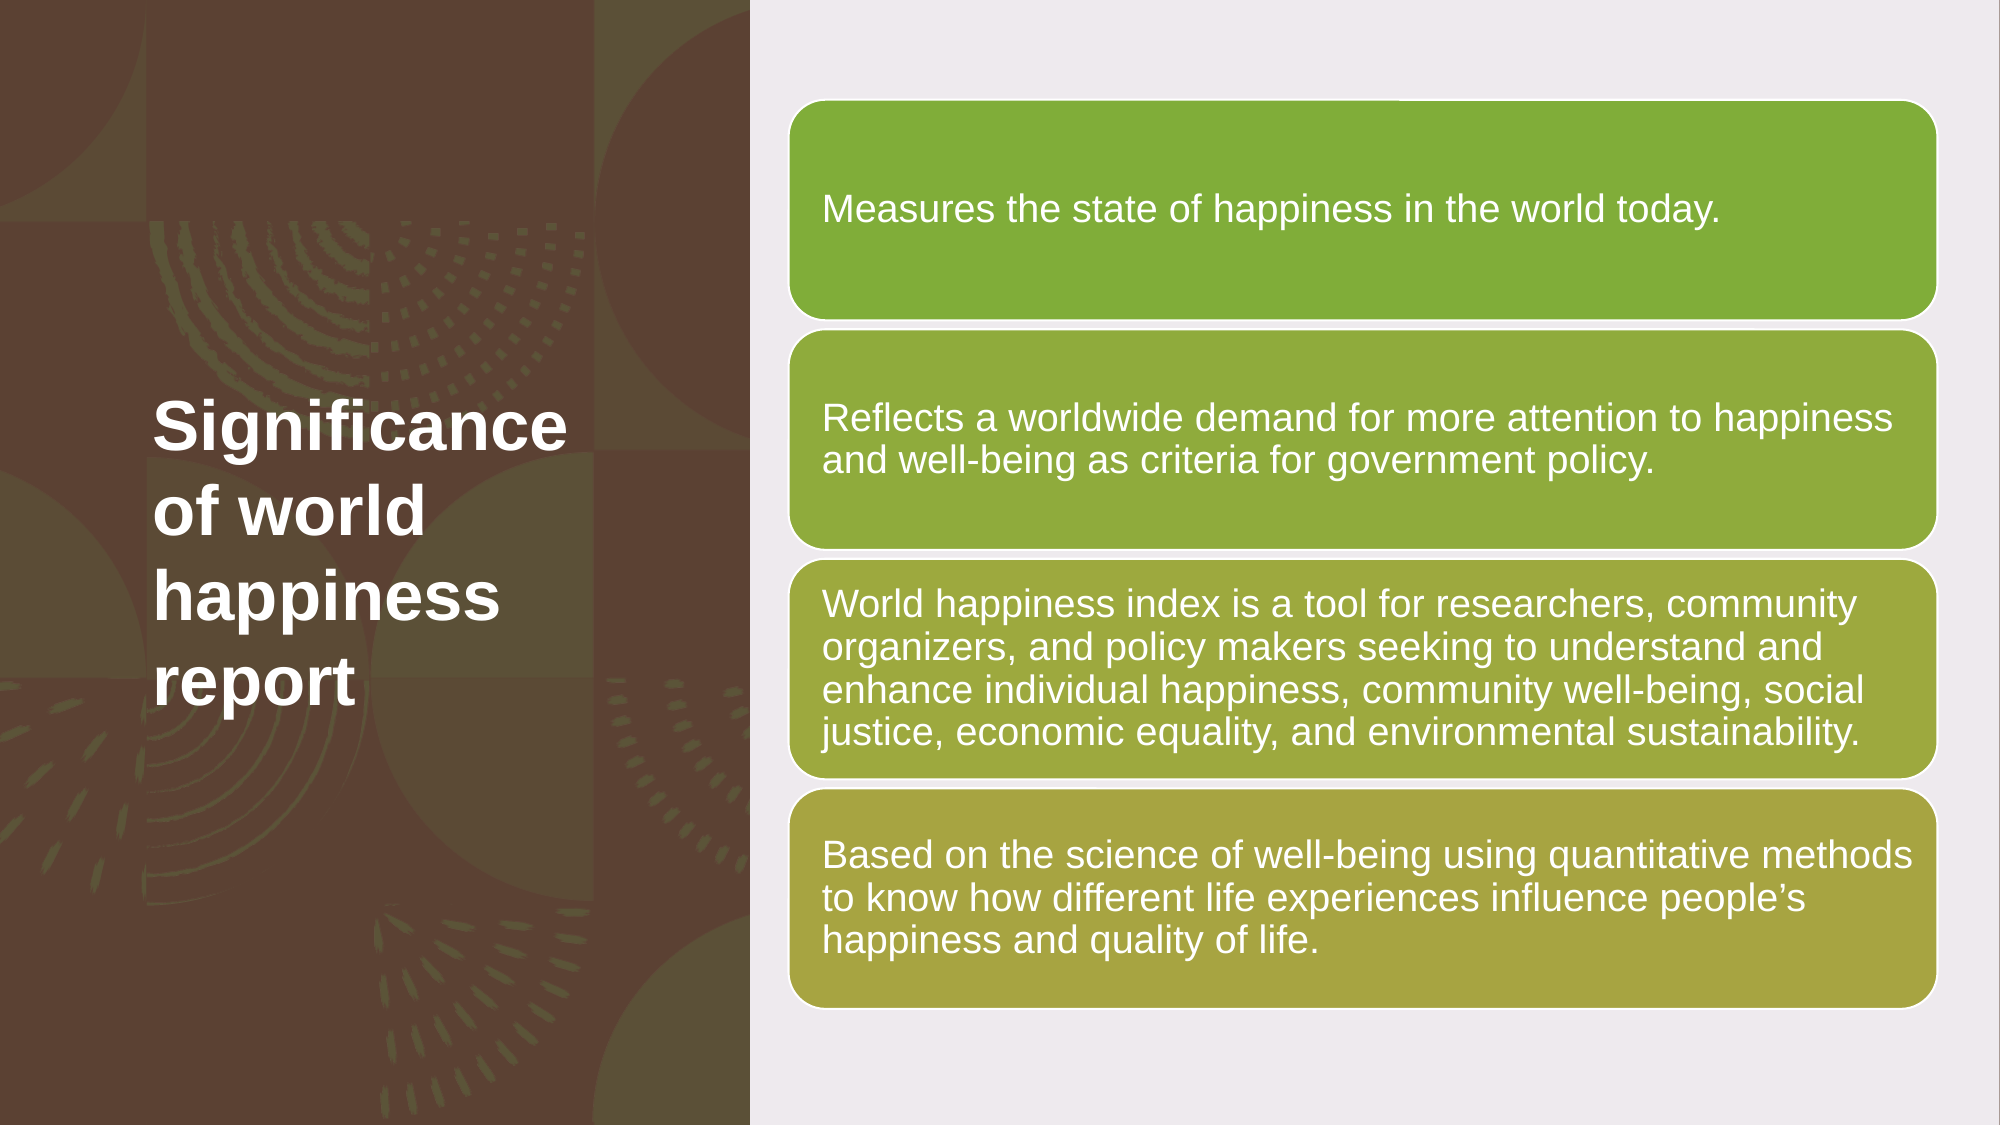

Measures the state of happiness in the world today.
Reflects a worldwide demand for more attention to happiness and well-being as criteria for government policy.
World happiness index is a tool for researchers, community organizers, and policy makers seeking to understand and enhance individual happiness, community well-being, social justice, economic equality, and environmental sustainability.
Based on the science of well-being using quantitative methods to know how different life experiences influence people’s happiness and quality of life.
# Significance of world happiness report